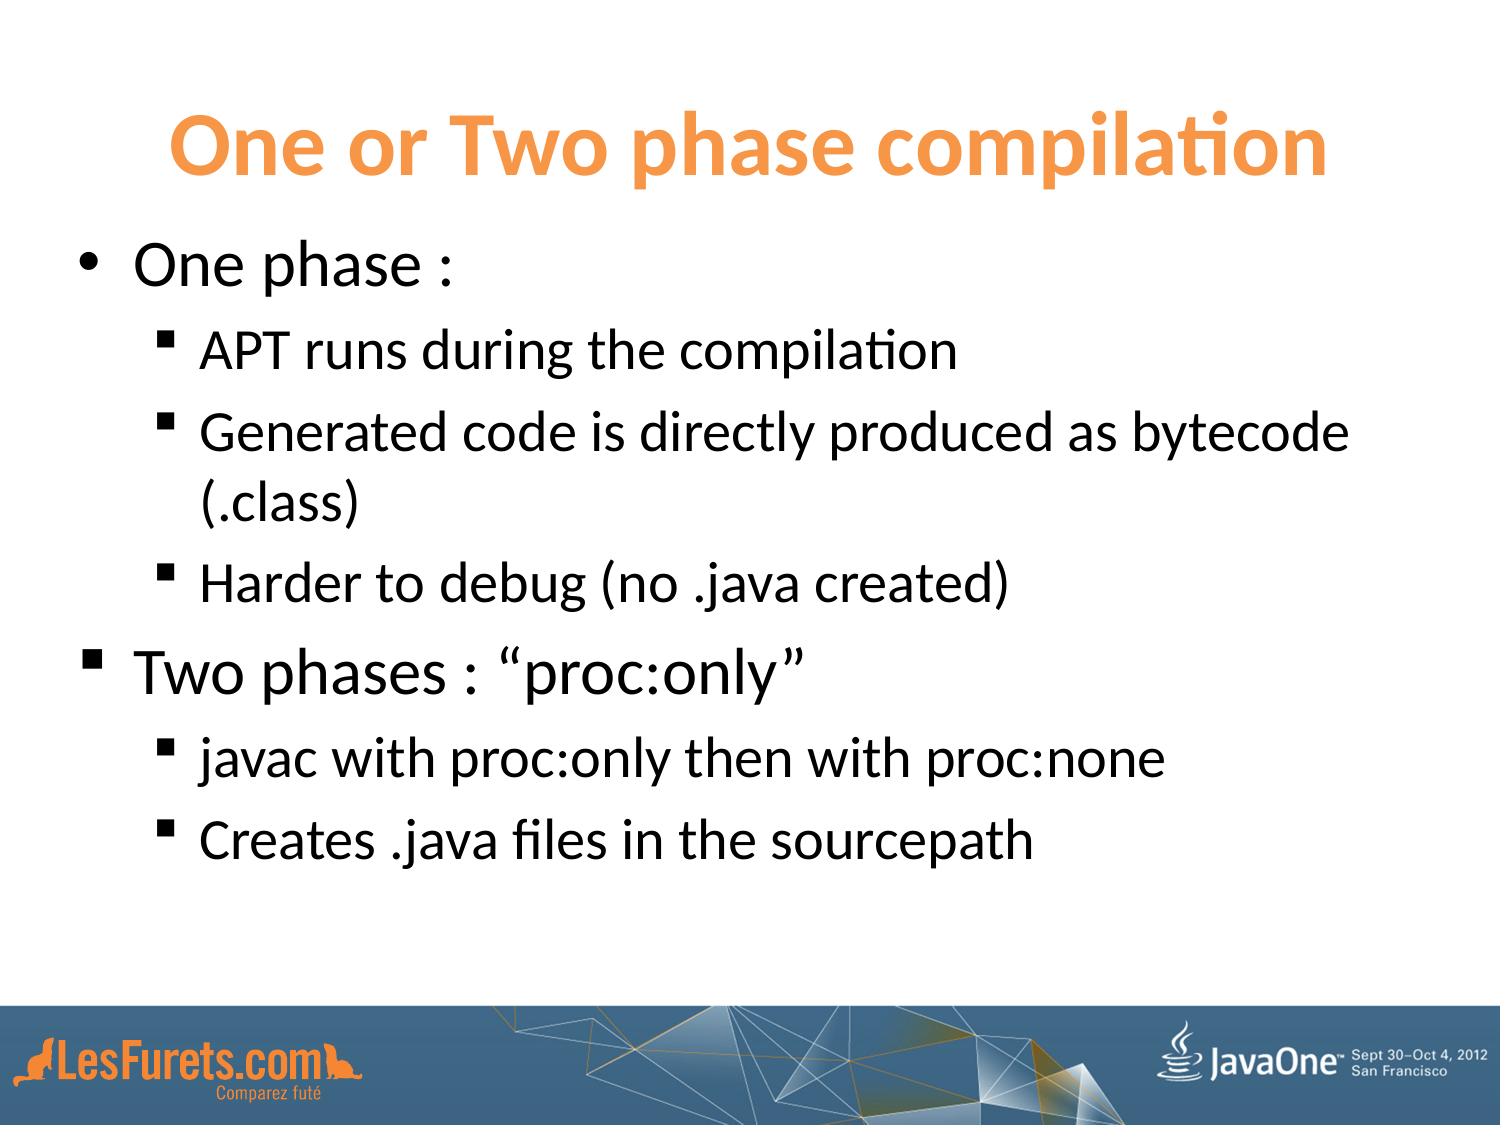

# One or Two phase compilation
One phase :
APT runs during the compilation
Generated code is directly produced as bytecode (.class)
Harder to debug (no .java created)
Two phases : “proc:only”
javac with proc:only then with proc:none
Creates .java files in the sourcepath